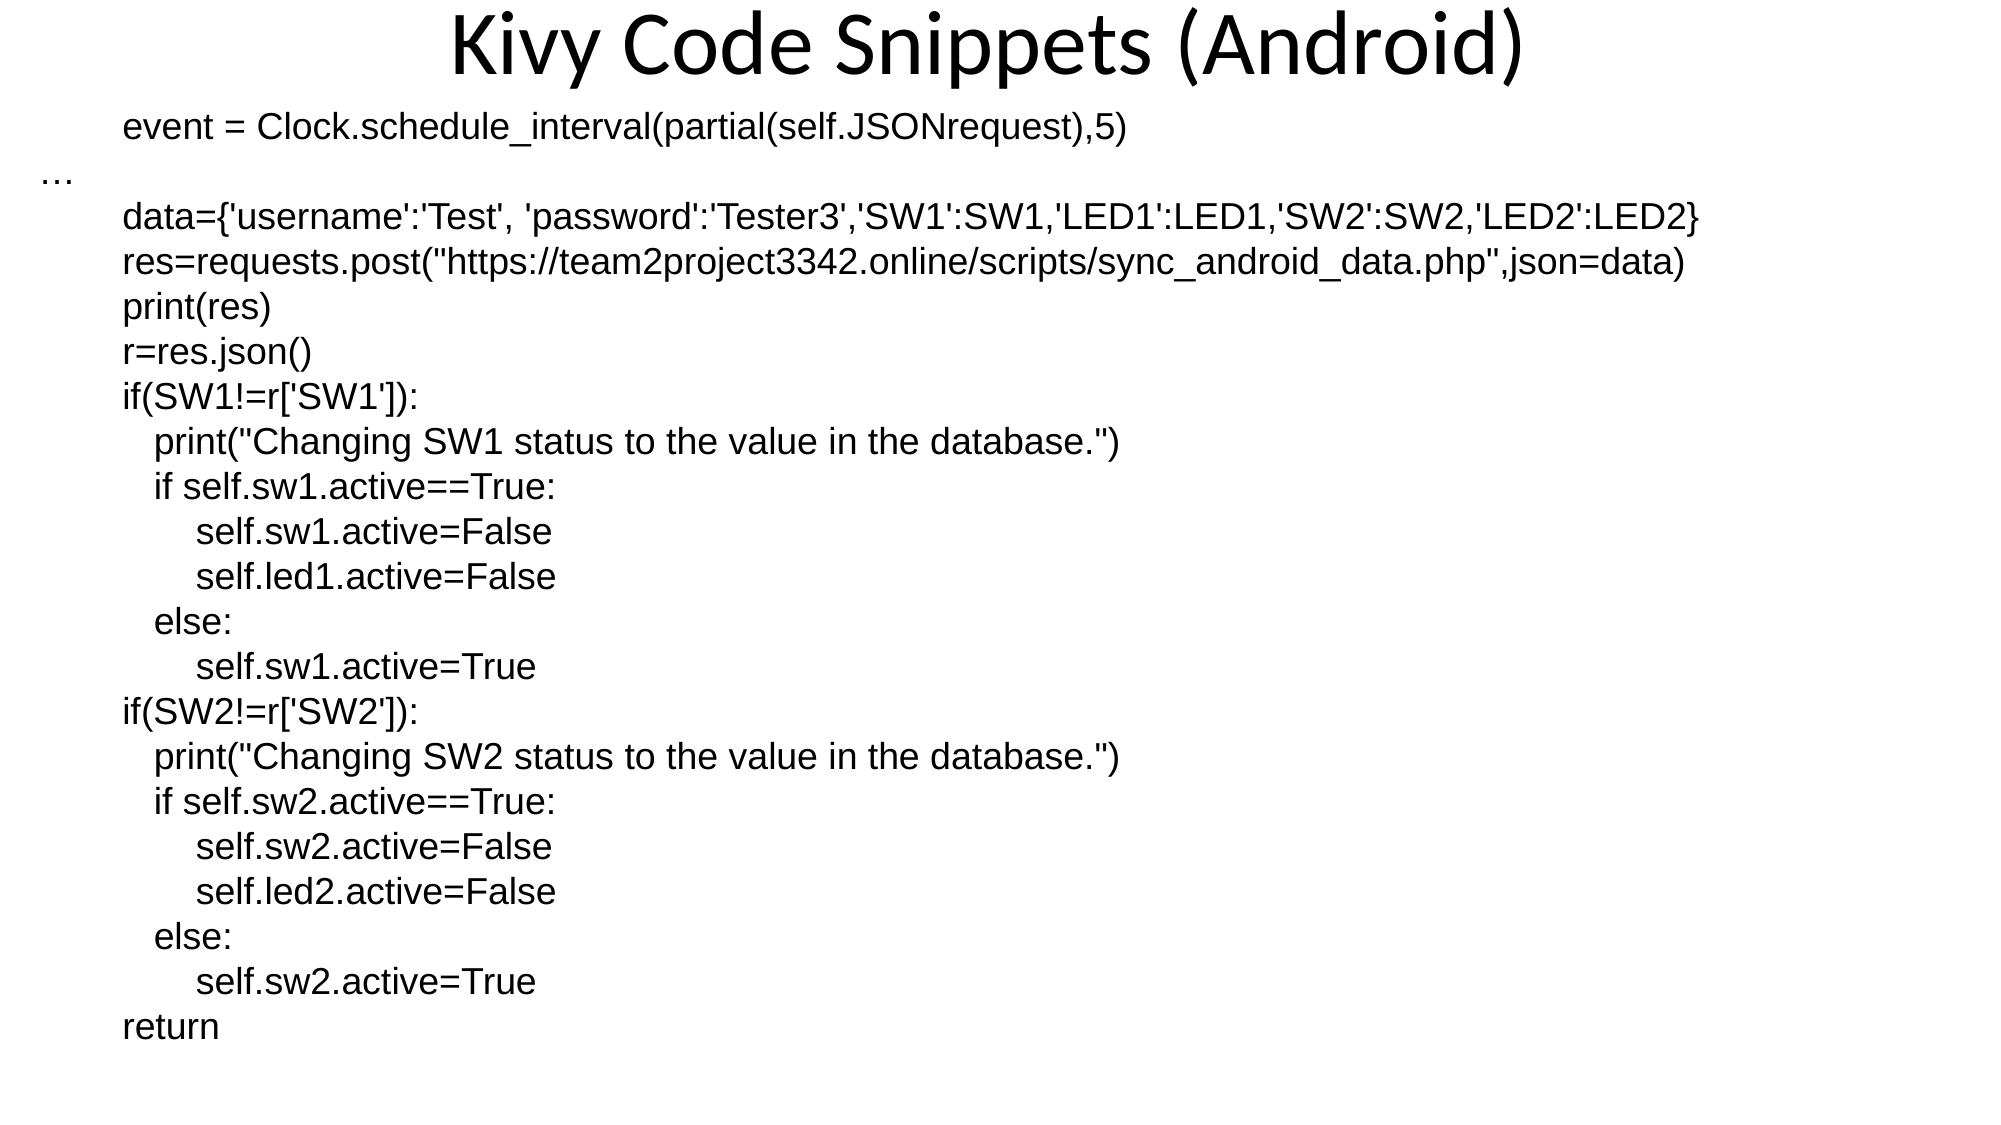

Kivy Code Snippets (Android)
        event = Clock.schedule_interval(partial(self.JSONrequest),5)
…
        data={'username':'Test', 'password':'Tester3','SW1':SW1,'LED1':LED1,'SW2':SW2,'LED2':LED2}
        res=requests.post("https://team2project3342.online/scripts/sync_android_data.php",json=data)
        print(res)
        r=res.json()
        if(SW1!=r['SW1']):
           print("Changing SW1 status to the value in the database.")
           if self.sw1.active==True:
               self.sw1.active=False
               self.led1.active=False
           else:
               self.sw1.active=True
        if(SW2!=r['SW2']):
           print("Changing SW2 status to the value in the database.")
           if self.sw2.active==True:
               self.sw2.active=False
               self.led2.active=False
           else:
               self.sw2.active=True
        return